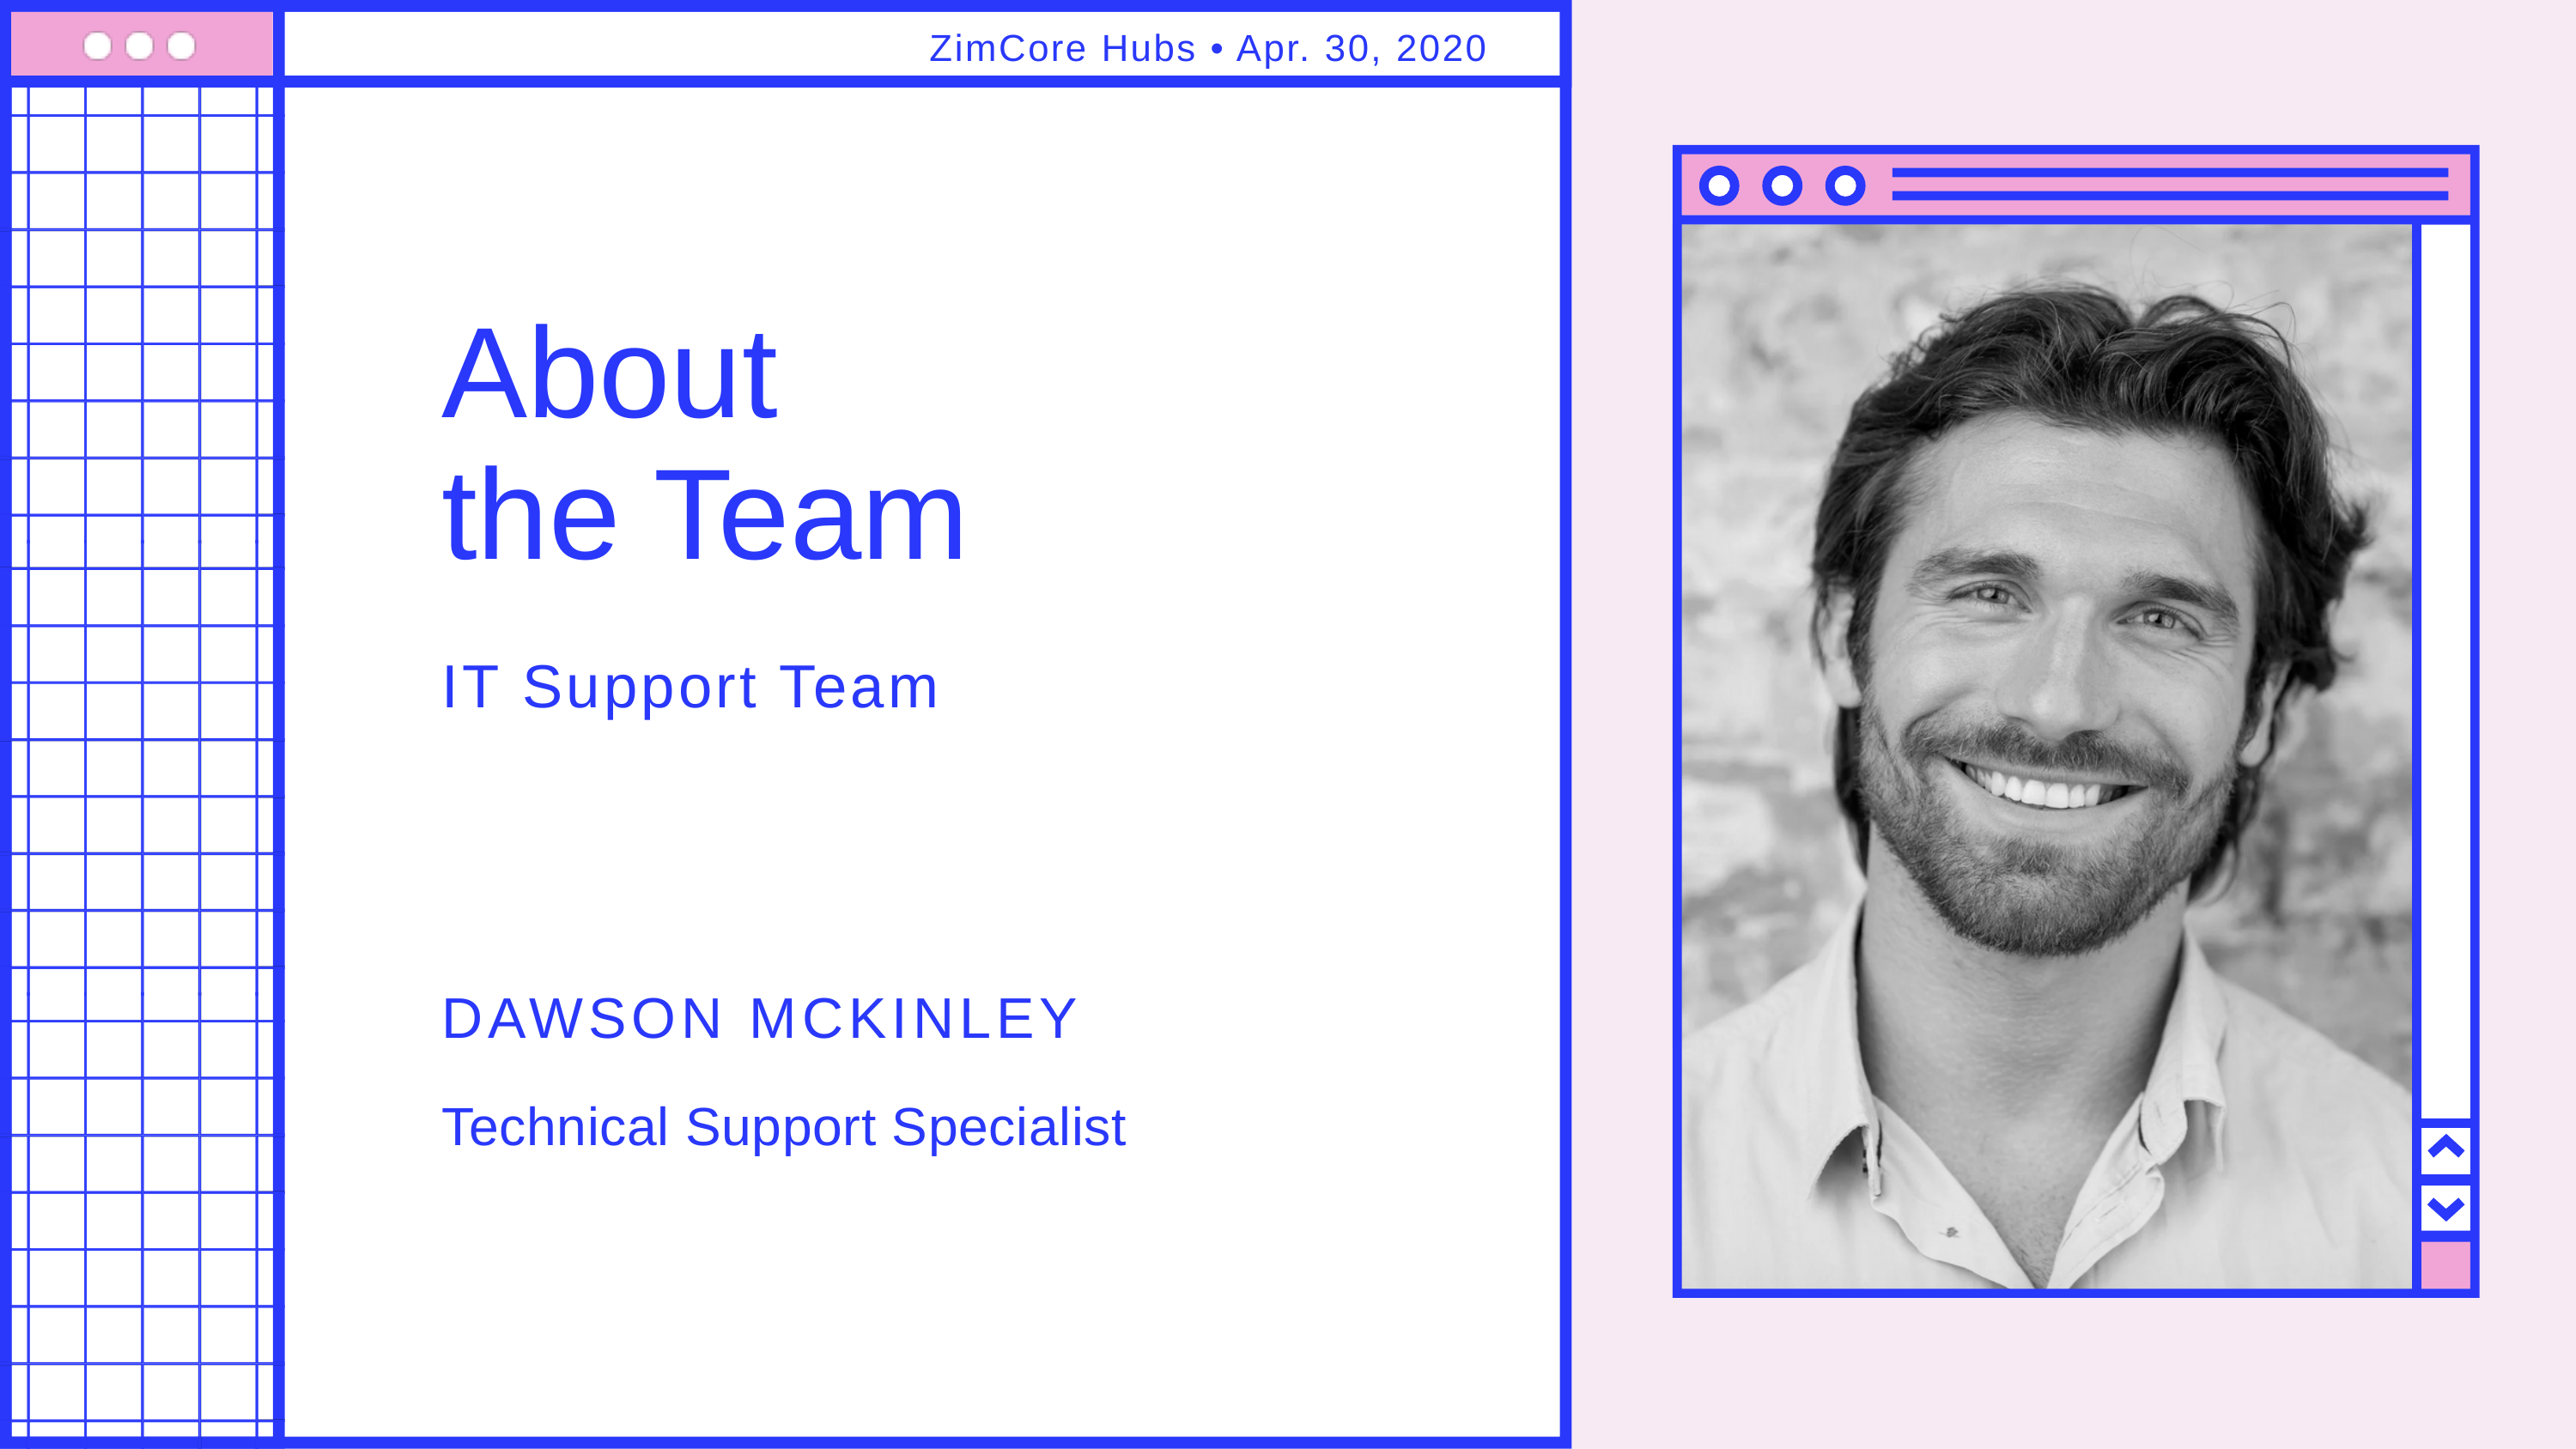

ZimCore Hubs • Apr. 30, 2020

About
the Team
IT Support Team
DAWSON MCKINLEY
Technical Support Specialist